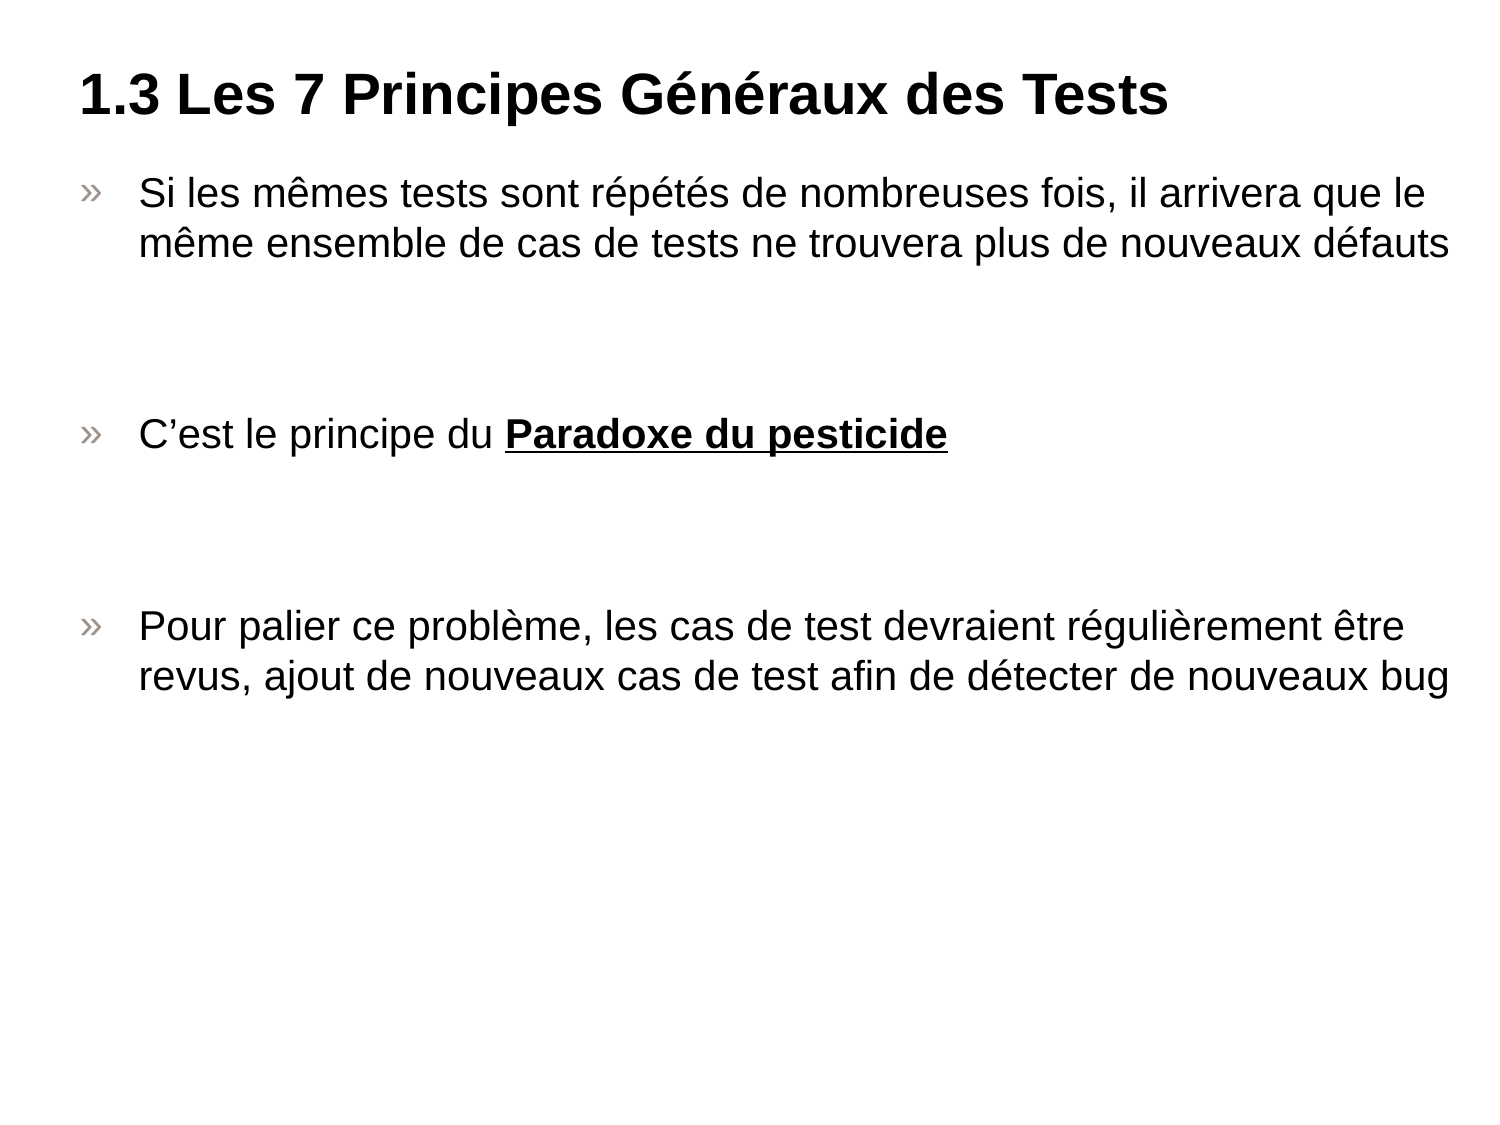

# 1.3 Les 7 Principes Généraux des Tests
Si les mêmes tests sont répétés de nombreuses fois, il arrivera que le même ensemble de cas de tests ne trouvera plus de nouveaux défauts

C’est le principe du Paradoxe du pesticide

Pour palier ce problème, les cas de test devraient régulièrement être revus, ajout de nouveaux cas de test afin de détecter de nouveaux bug